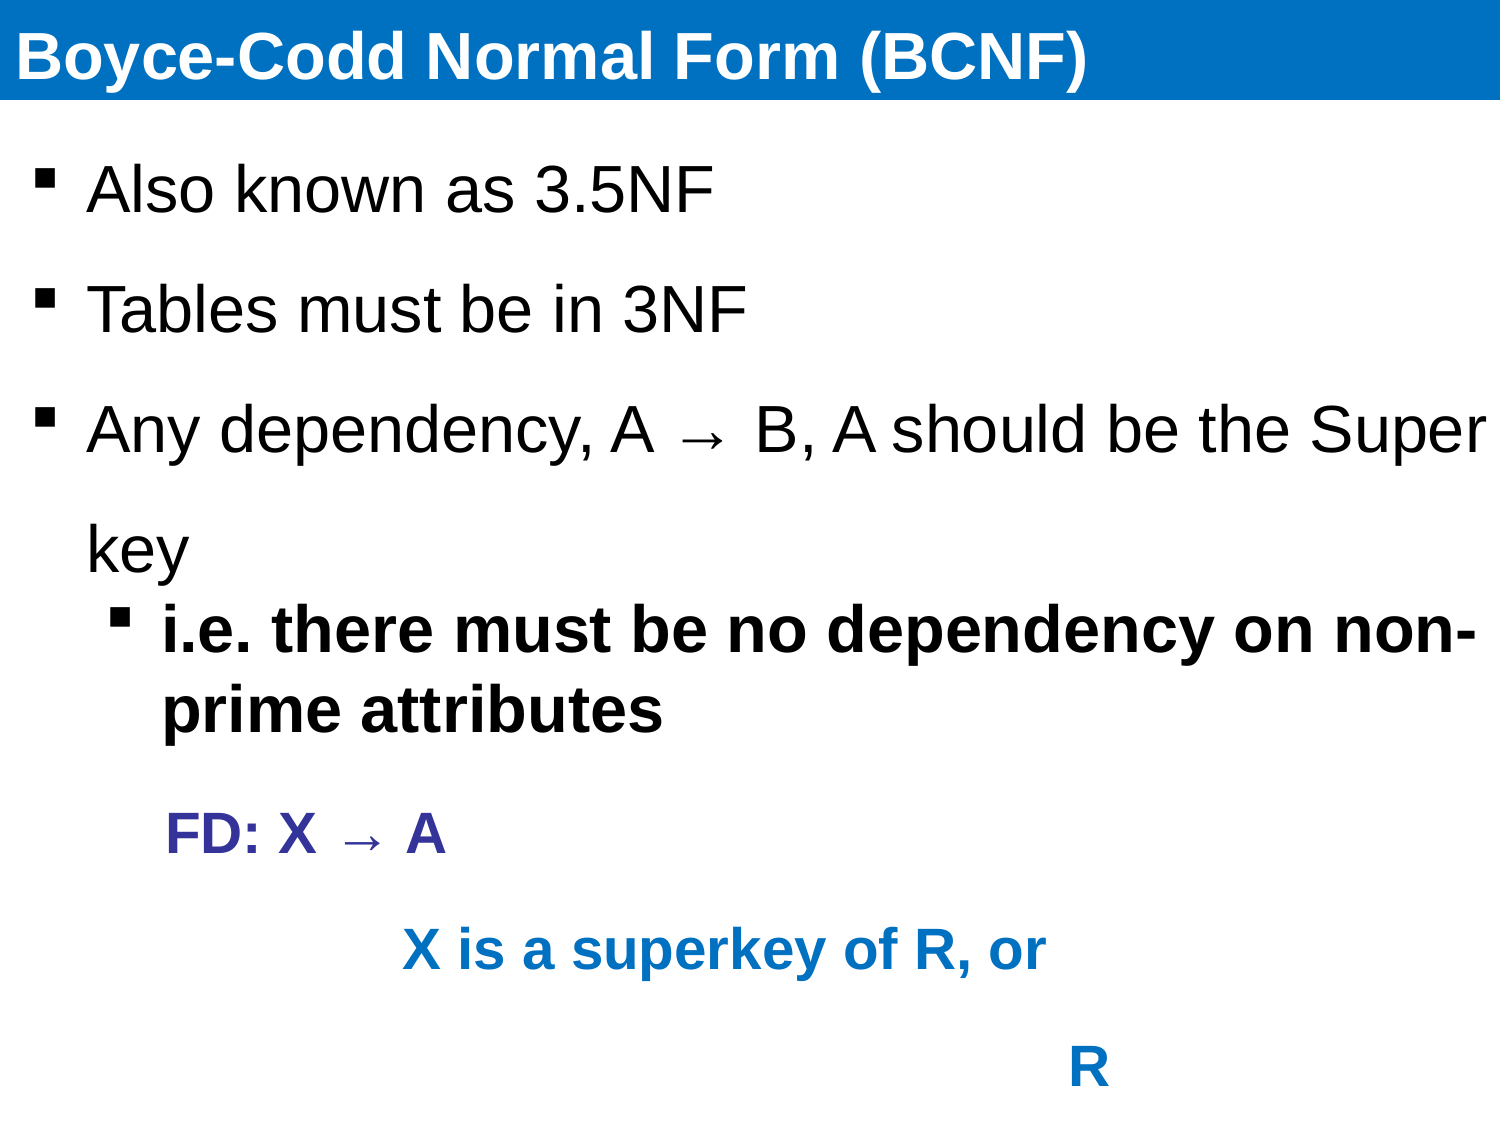

# Boyce-Codd Normal Form (BCNF)
Also known as 3.5NF
Tables must be in 3NF
Any dependency, A → B, A should be the Super key
i.e. there must be no dependency on non-prime attributes
FD: X → A
	(a) X is a superkey of R, or
	(b) A is a prime attribute of R